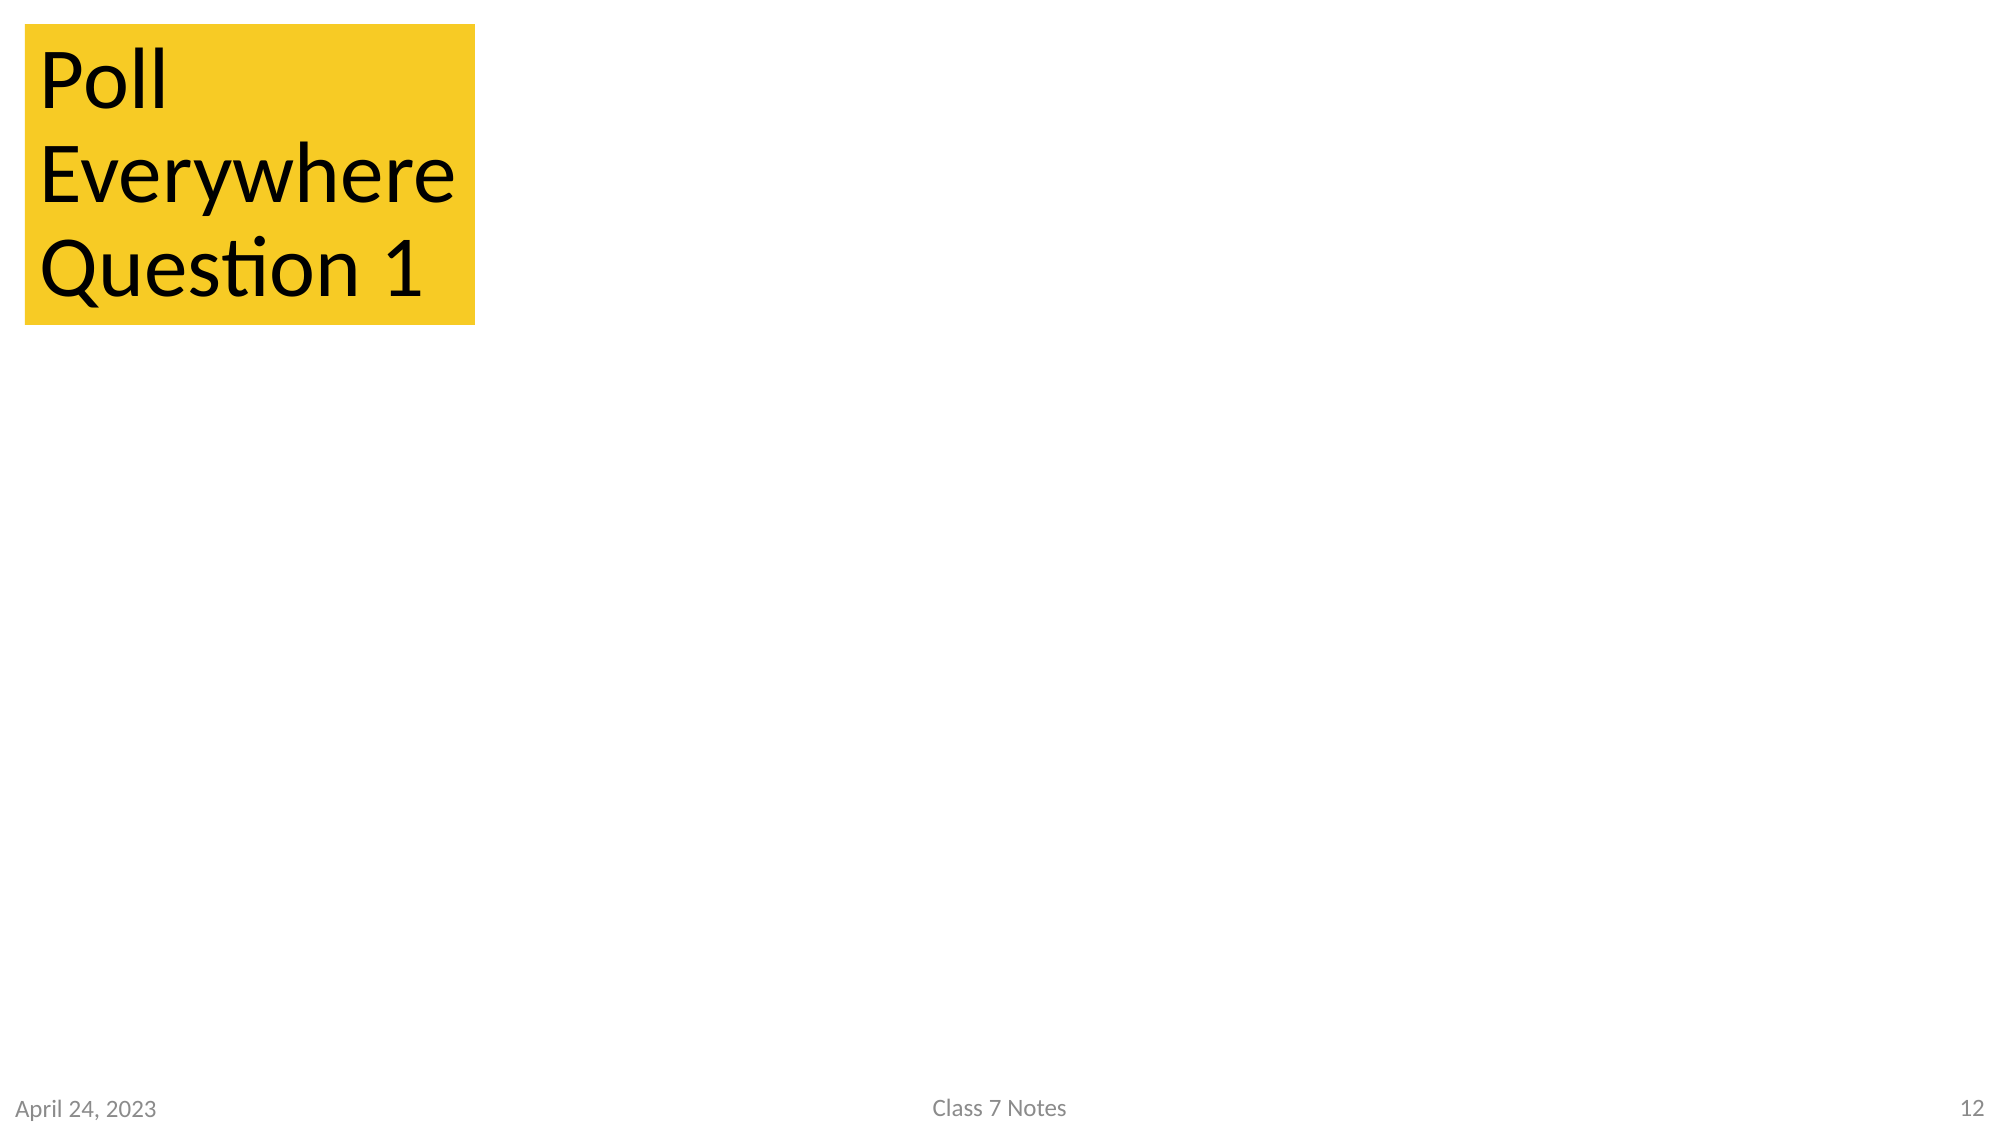

# Poll Everywhere Question 1
Class 7 Notes
12
April 24, 2023